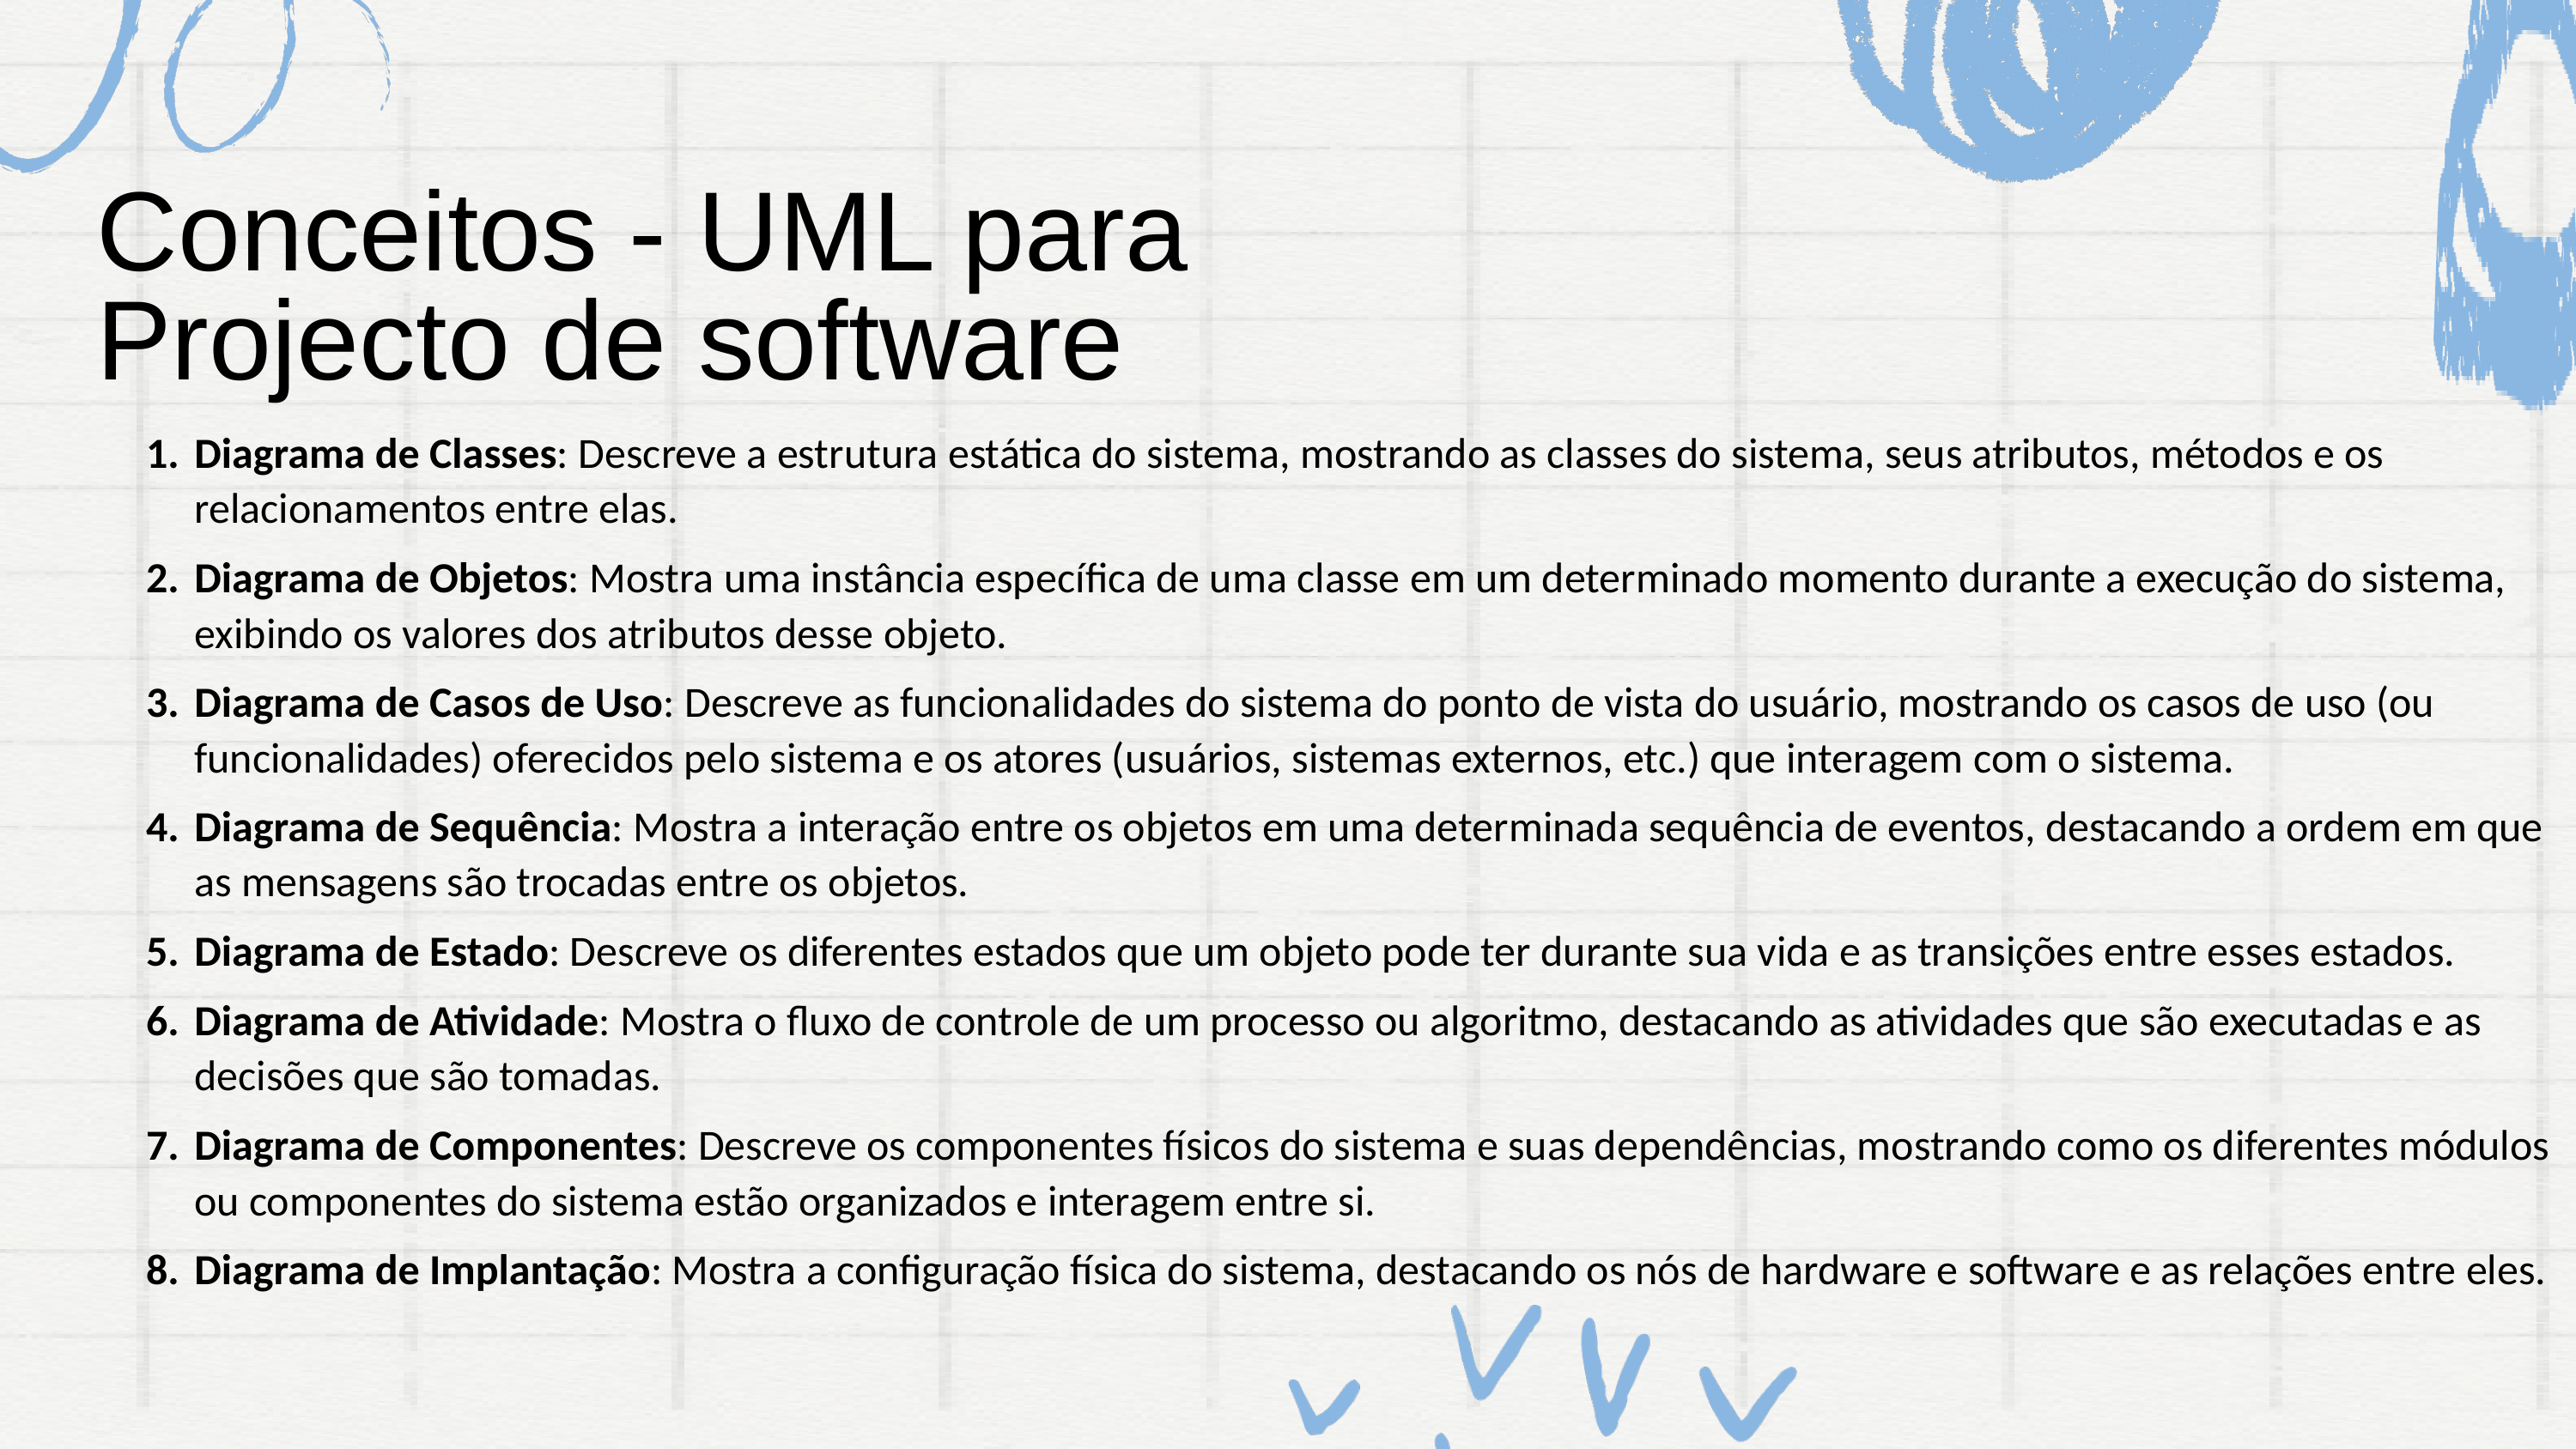

Conceitos - UML para Projecto de software
Diagrama de Classes: Descreve a estrutura estática do sistema, mostrando as classes do sistema, seus atributos, métodos e os relacionamentos entre elas.
Diagrama de Objetos: Mostra uma instância específica de uma classe em um determinado momento durante a execução do sistema, exibindo os valores dos atributos desse objeto.
Diagrama de Casos de Uso: Descreve as funcionalidades do sistema do ponto de vista do usuário, mostrando os casos de uso (ou funcionalidades) oferecidos pelo sistema e os atores (usuários, sistemas externos, etc.) que interagem com o sistema.
Diagrama de Sequência: Mostra a interação entre os objetos em uma determinada sequência de eventos, destacando a ordem em que as mensagens são trocadas entre os objetos.
Diagrama de Estado: Descreve os diferentes estados que um objeto pode ter durante sua vida e as transições entre esses estados.
Diagrama de Atividade: Mostra o fluxo de controle de um processo ou algoritmo, destacando as atividades que são executadas e as decisões que são tomadas.
Diagrama de Componentes: Descreve os componentes físicos do sistema e suas dependências, mostrando como os diferentes módulos ou componentes do sistema estão organizados e interagem entre si.
Diagrama de Implantação: Mostra a configuração física do sistema, destacando os nós de hardware e software e as relações entre eles.